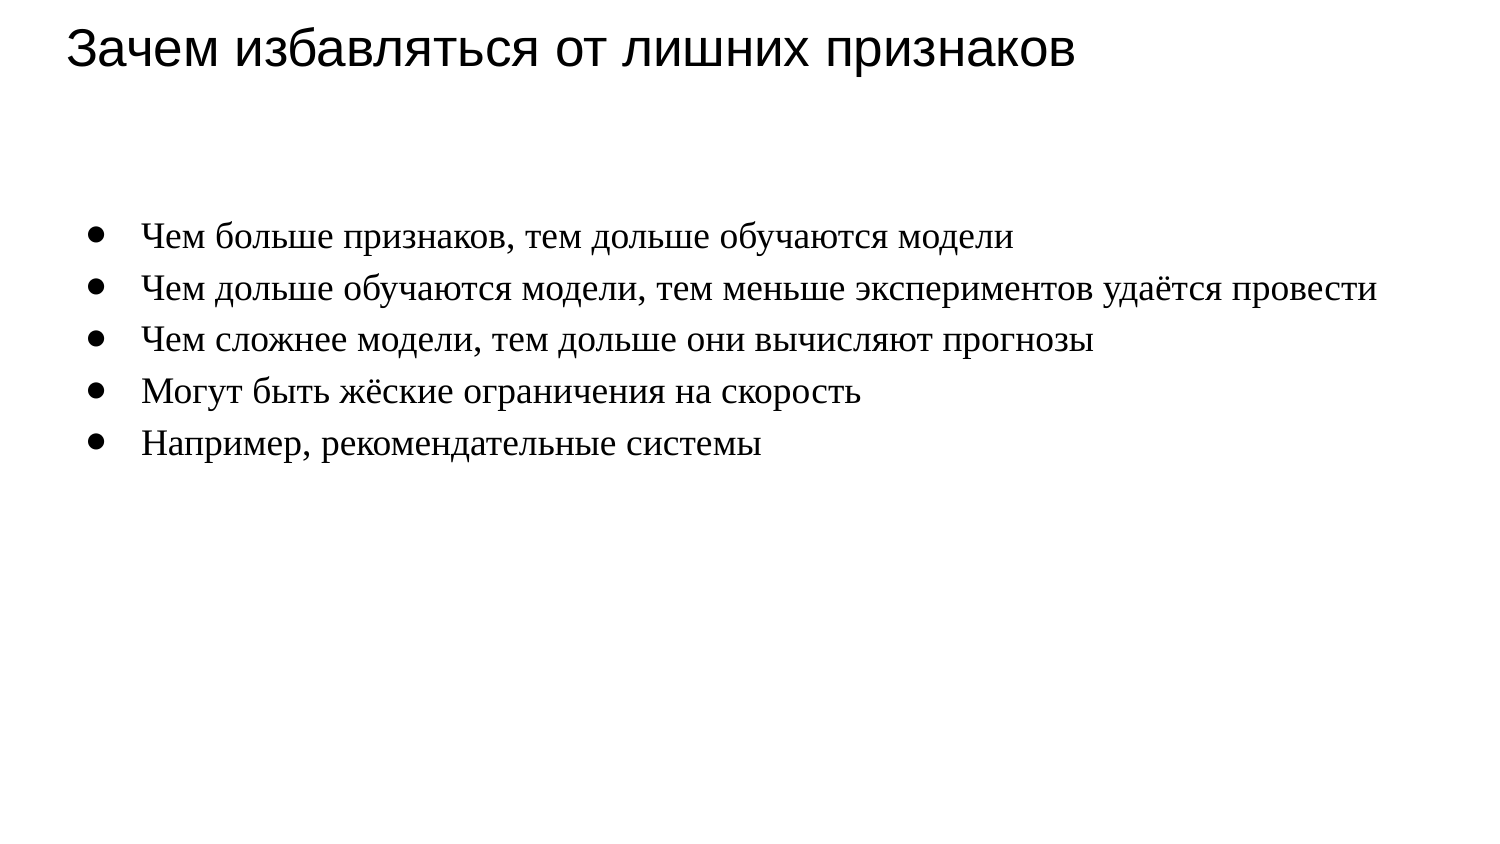

# Зачем избавляться от лишних признаков
Чем больше признаков, тем дольше обучаются модели
Чем дольше обучаются модели, тем меньше экспериментов удаётся провести
Чем сложнее модели, тем дольше они вычисляют прогнозы
Могут быть жёские ограничения на скорость
Например, рекомендательные системы